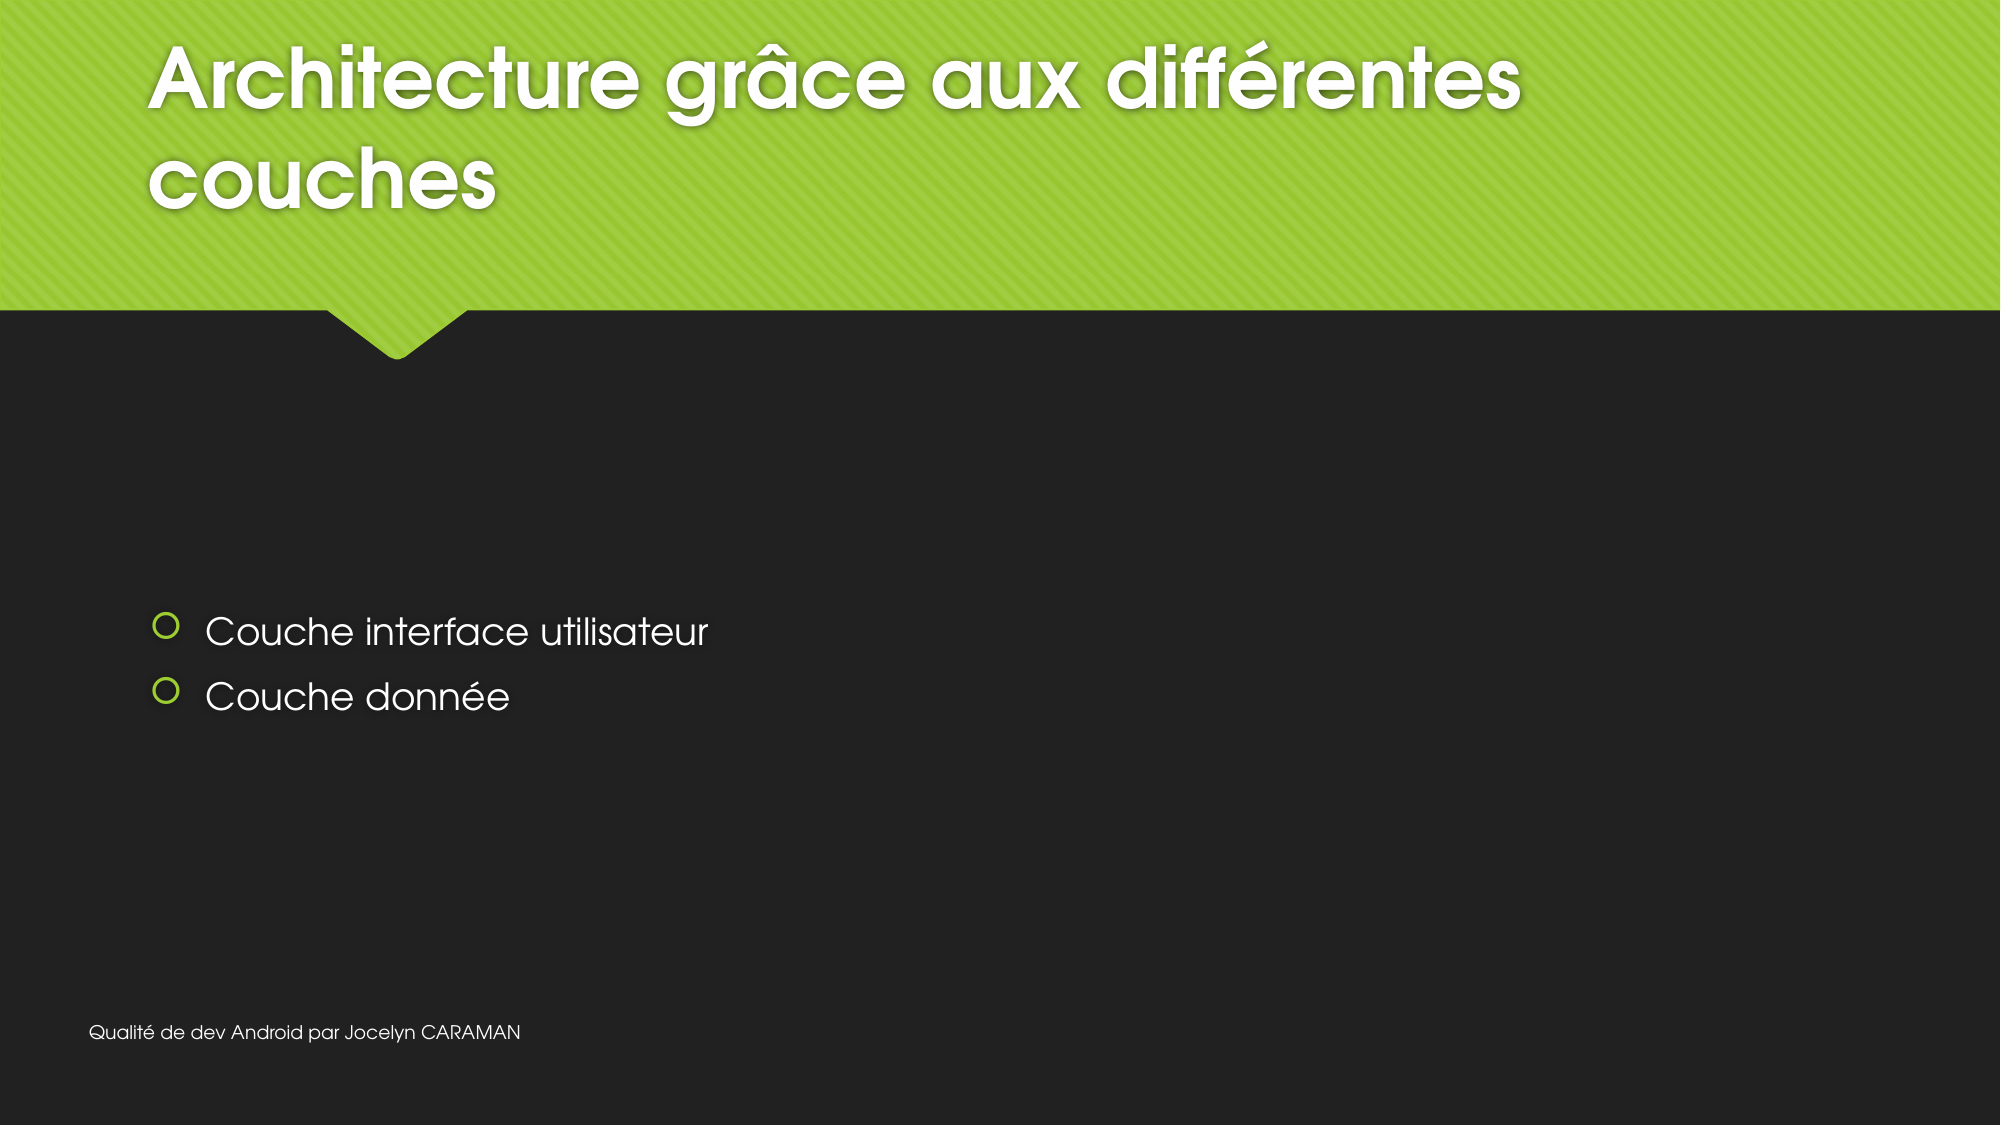

# Architecture grâce aux différentes couches
Couche interface utilisateur
Couche donnée
Qualité de dev Android par Jocelyn CARAMAN